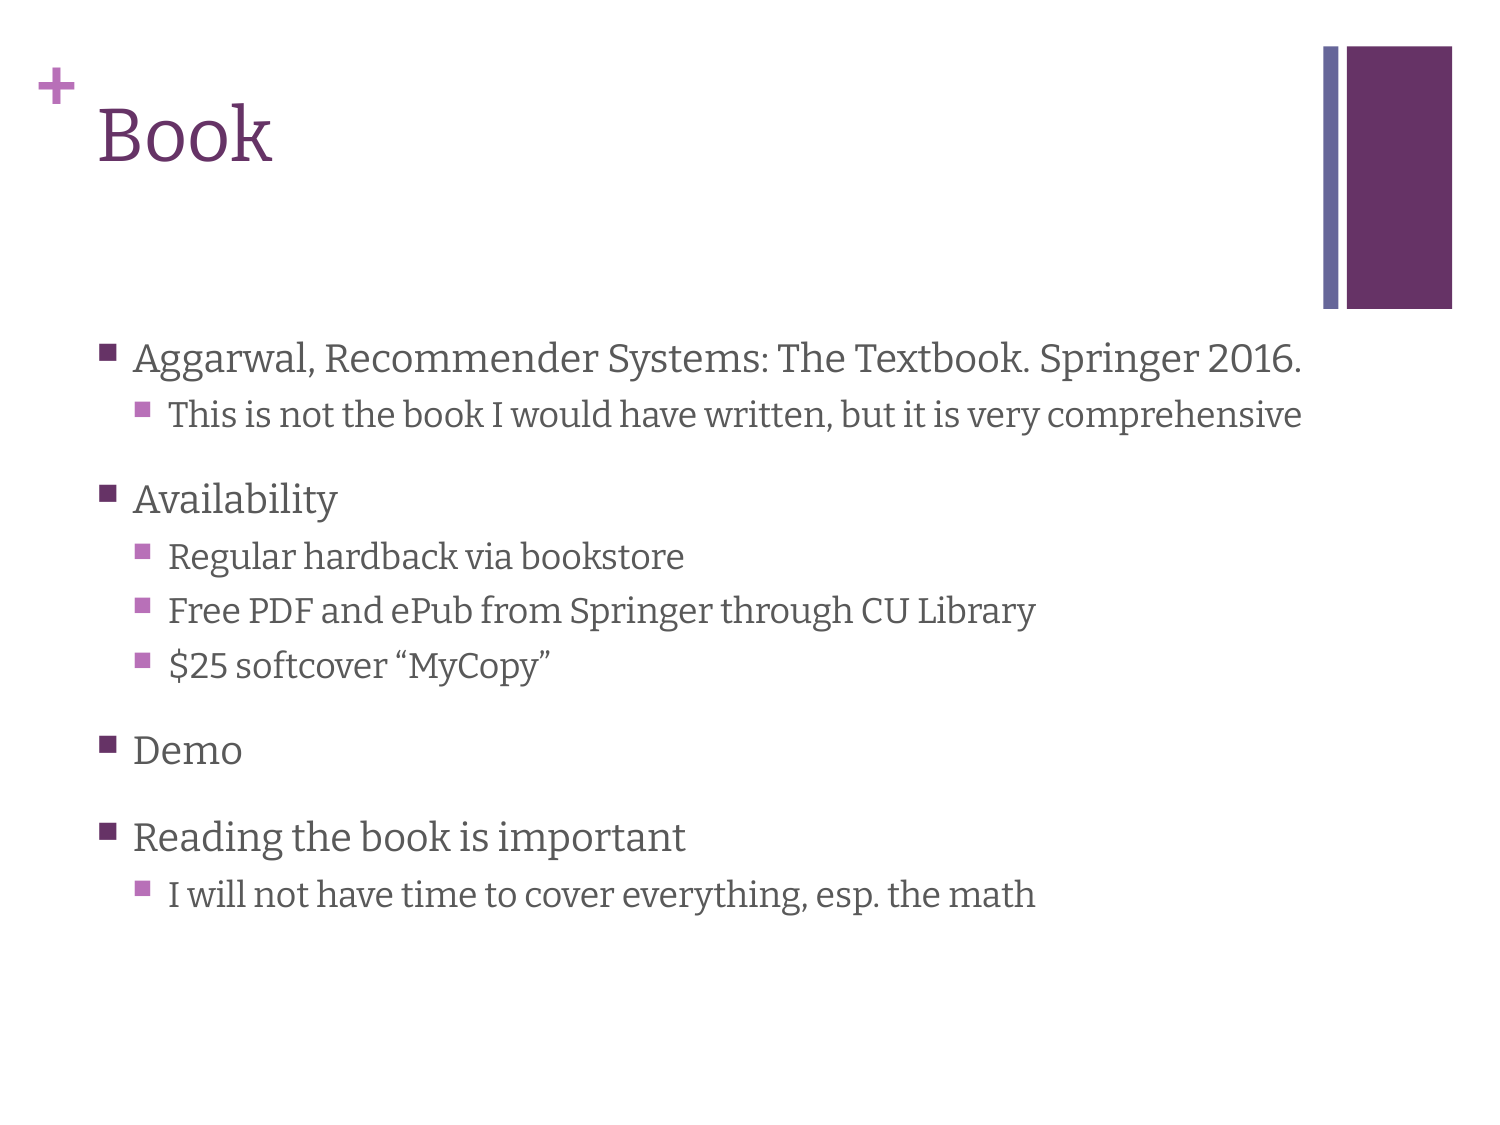

# Book
Aggarwal, Recommender Systems: The Textbook. Springer 2016.
This is not the book I would have written, but it is very comprehensive
Availability
Regular hardback via bookstore
Free PDF and ePub from Springer through CU Library
$25 softcover “MyCopy”
Demo
Reading the book is important
I will not have time to cover everything, esp. the math